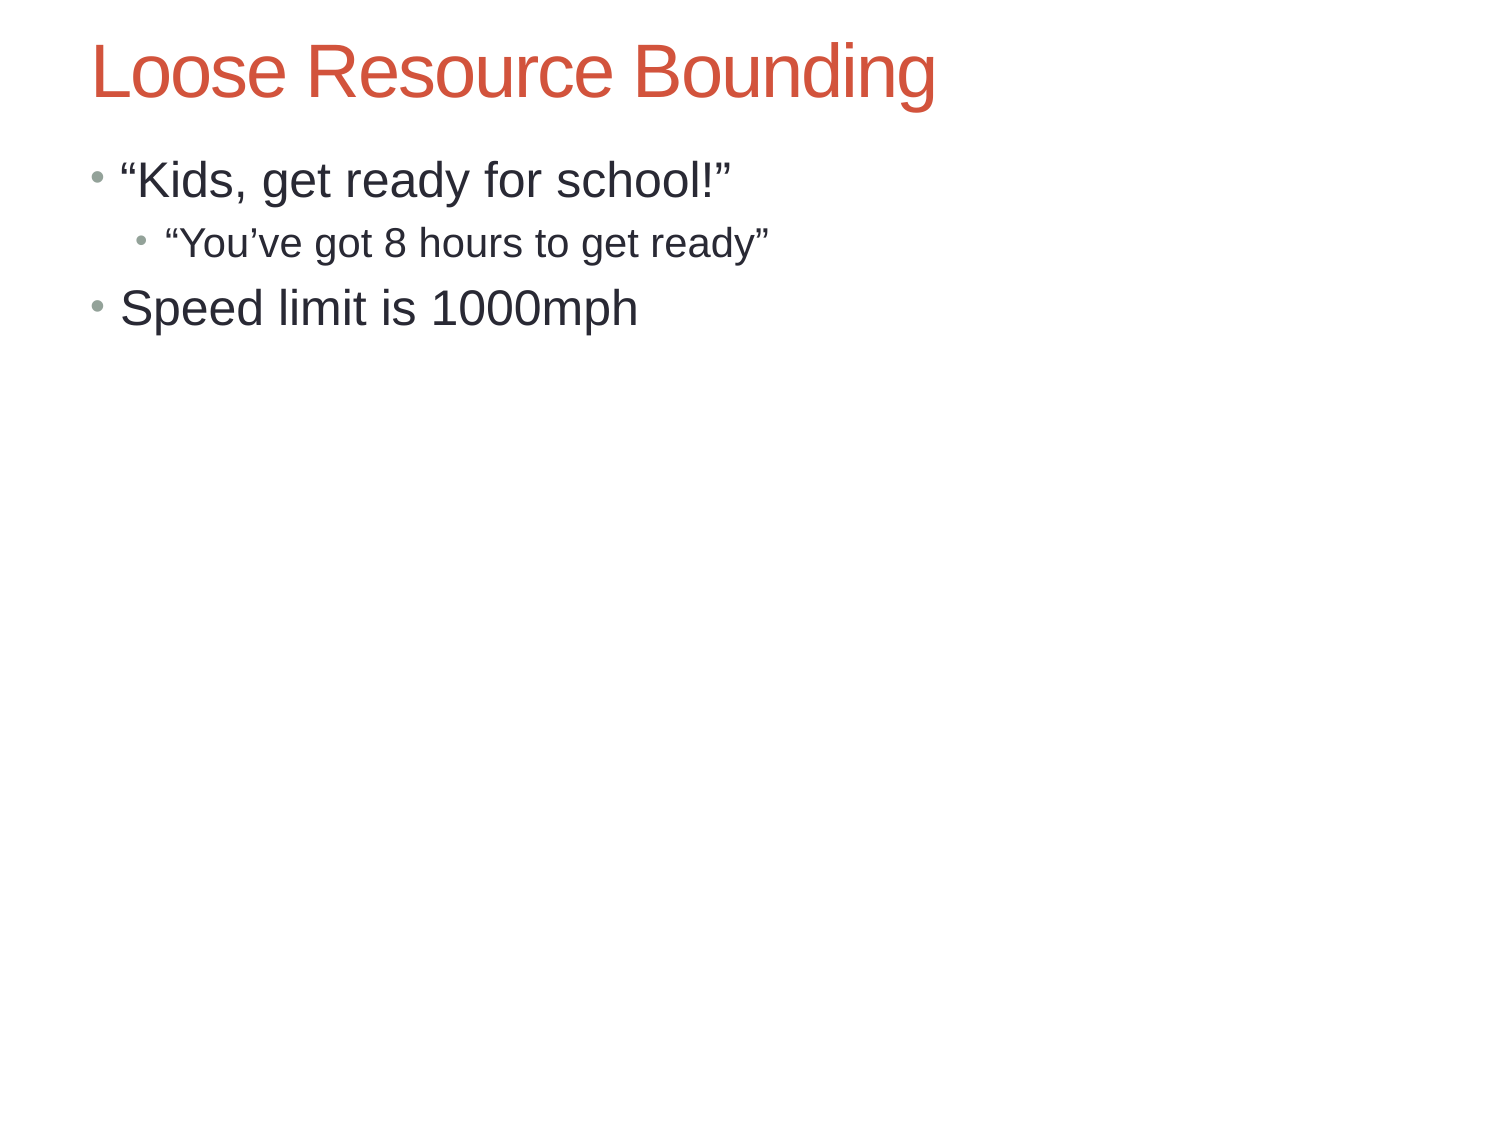

# Loose Resource Bounding
“Kids, get ready for school!”
“You’ve got 8 hours to get ready”
Speed limit is 1000mph